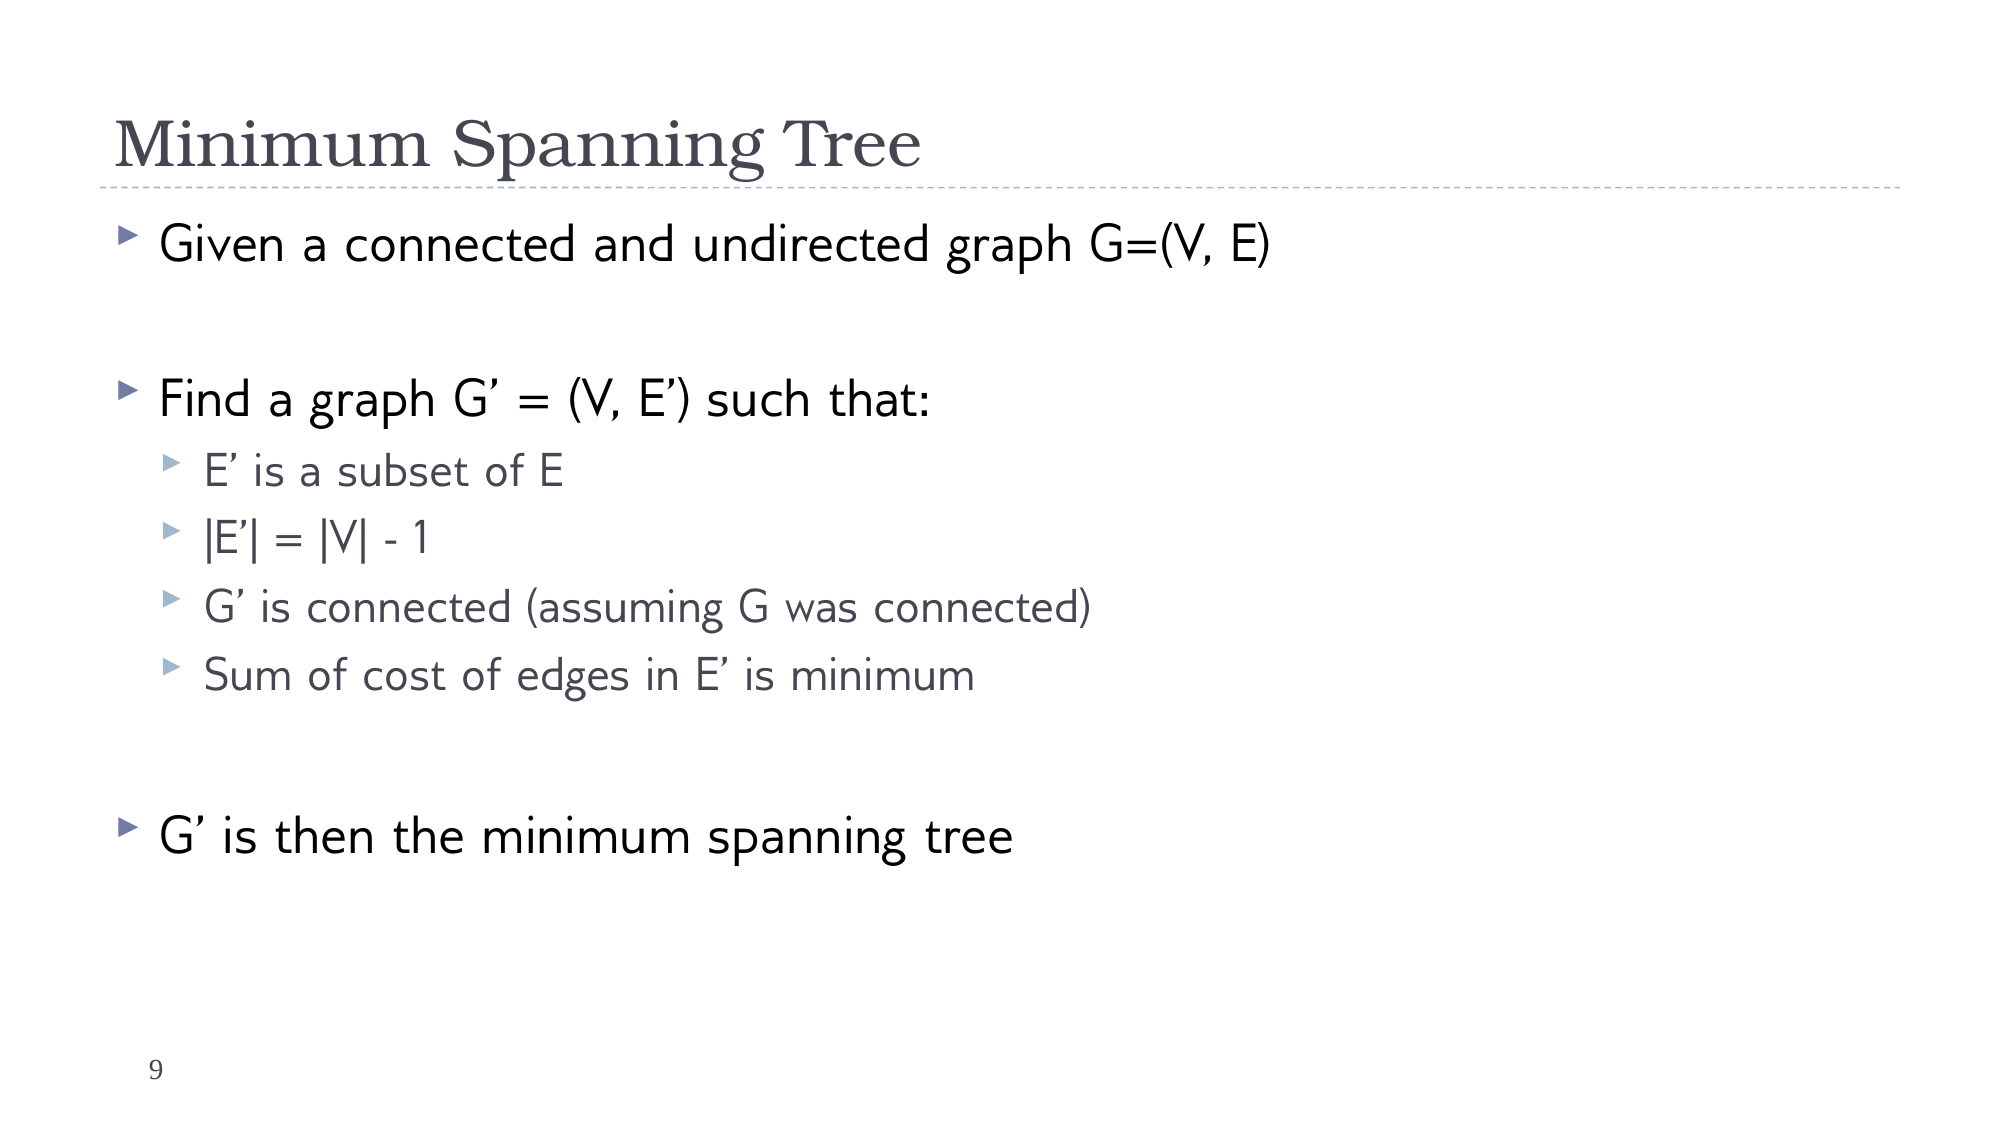

# Minimum Spanning Tree
Given a connected and undirected graph G=(V, E)

Find a graph G’ = (V, E’) such that:
E’ is a subset of E
|E’| = |V| - 1
G’ is connected (assuming G was connected)
Sum of cost of edges in E’ is minimum

G’ is then the minimum spanning tree
9